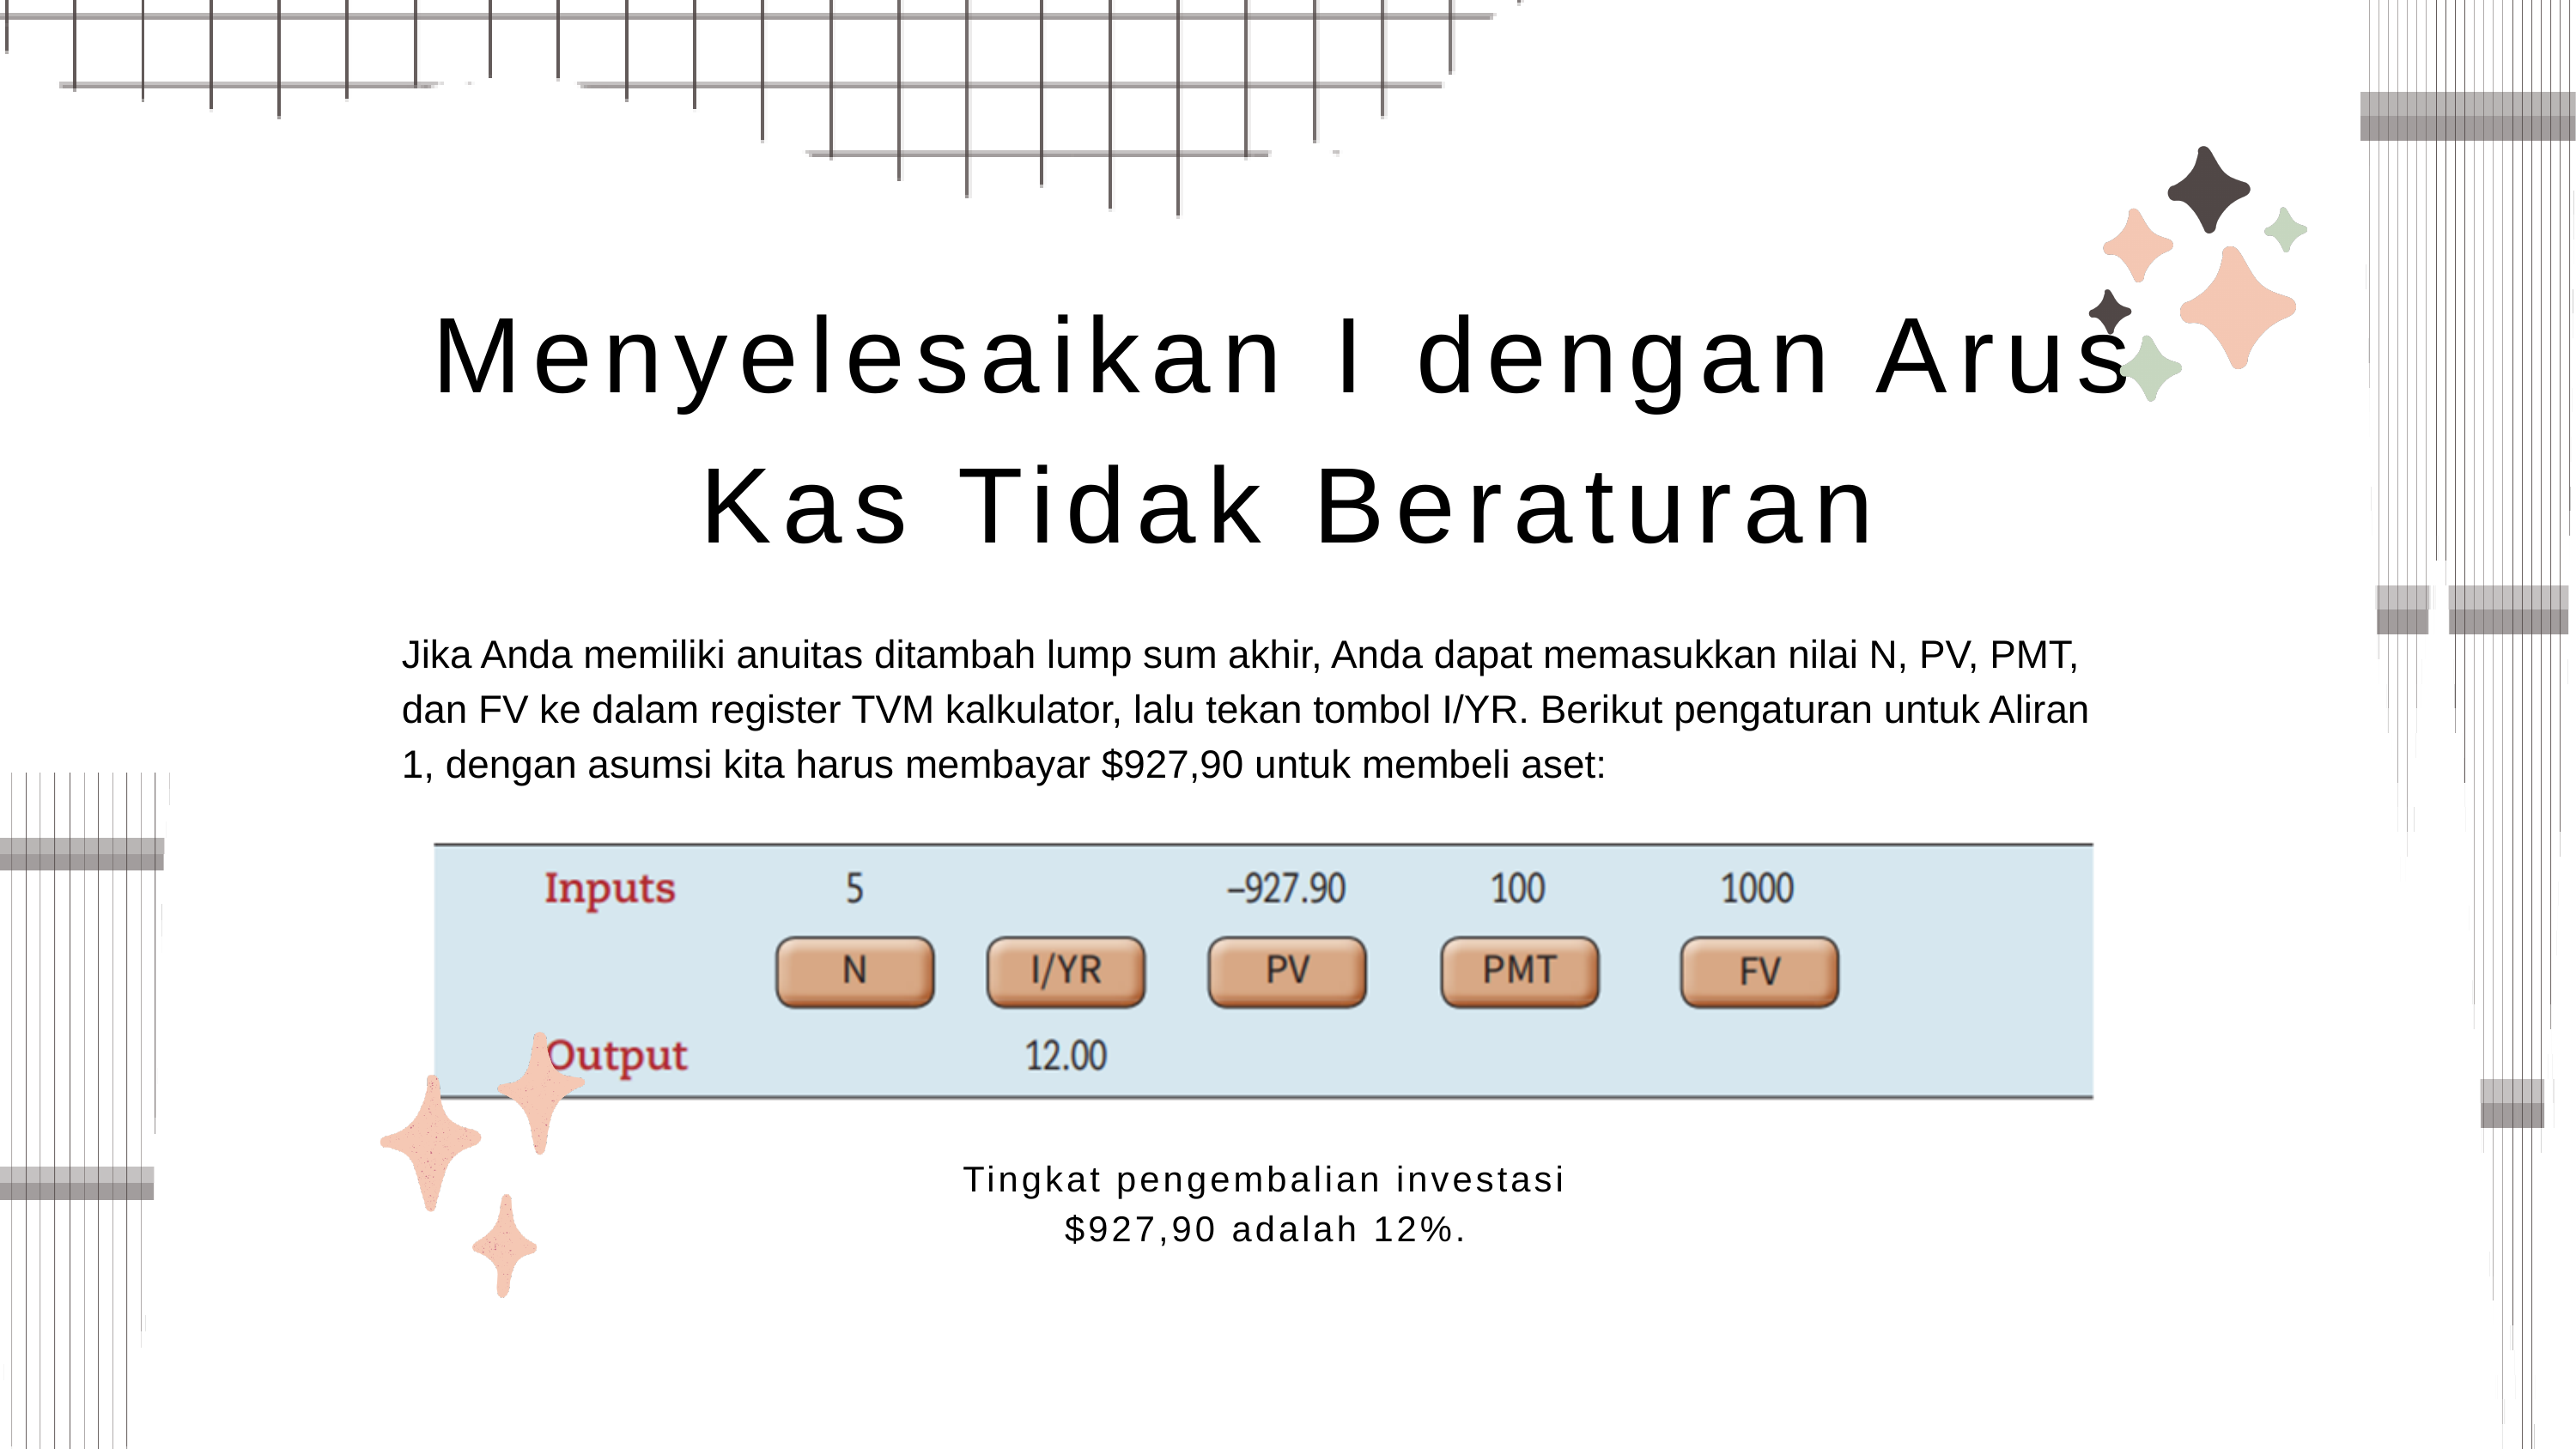

Menyelesaikan I dengan Arus Kas Tidak Beraturan
Jika Anda memiliki anuitas ditambah lump sum akhir, Anda dapat memasukkan nilai N, PV, PMT, dan FV ke dalam register TVM kalkulator, lalu tekan tombol I/YR. Berikut pengaturan untuk Aliran 1, dengan asumsi kita harus membayar $927,90 untuk membeli aset:

Tingkat pengembalian investasi $927,90 adalah 12%.